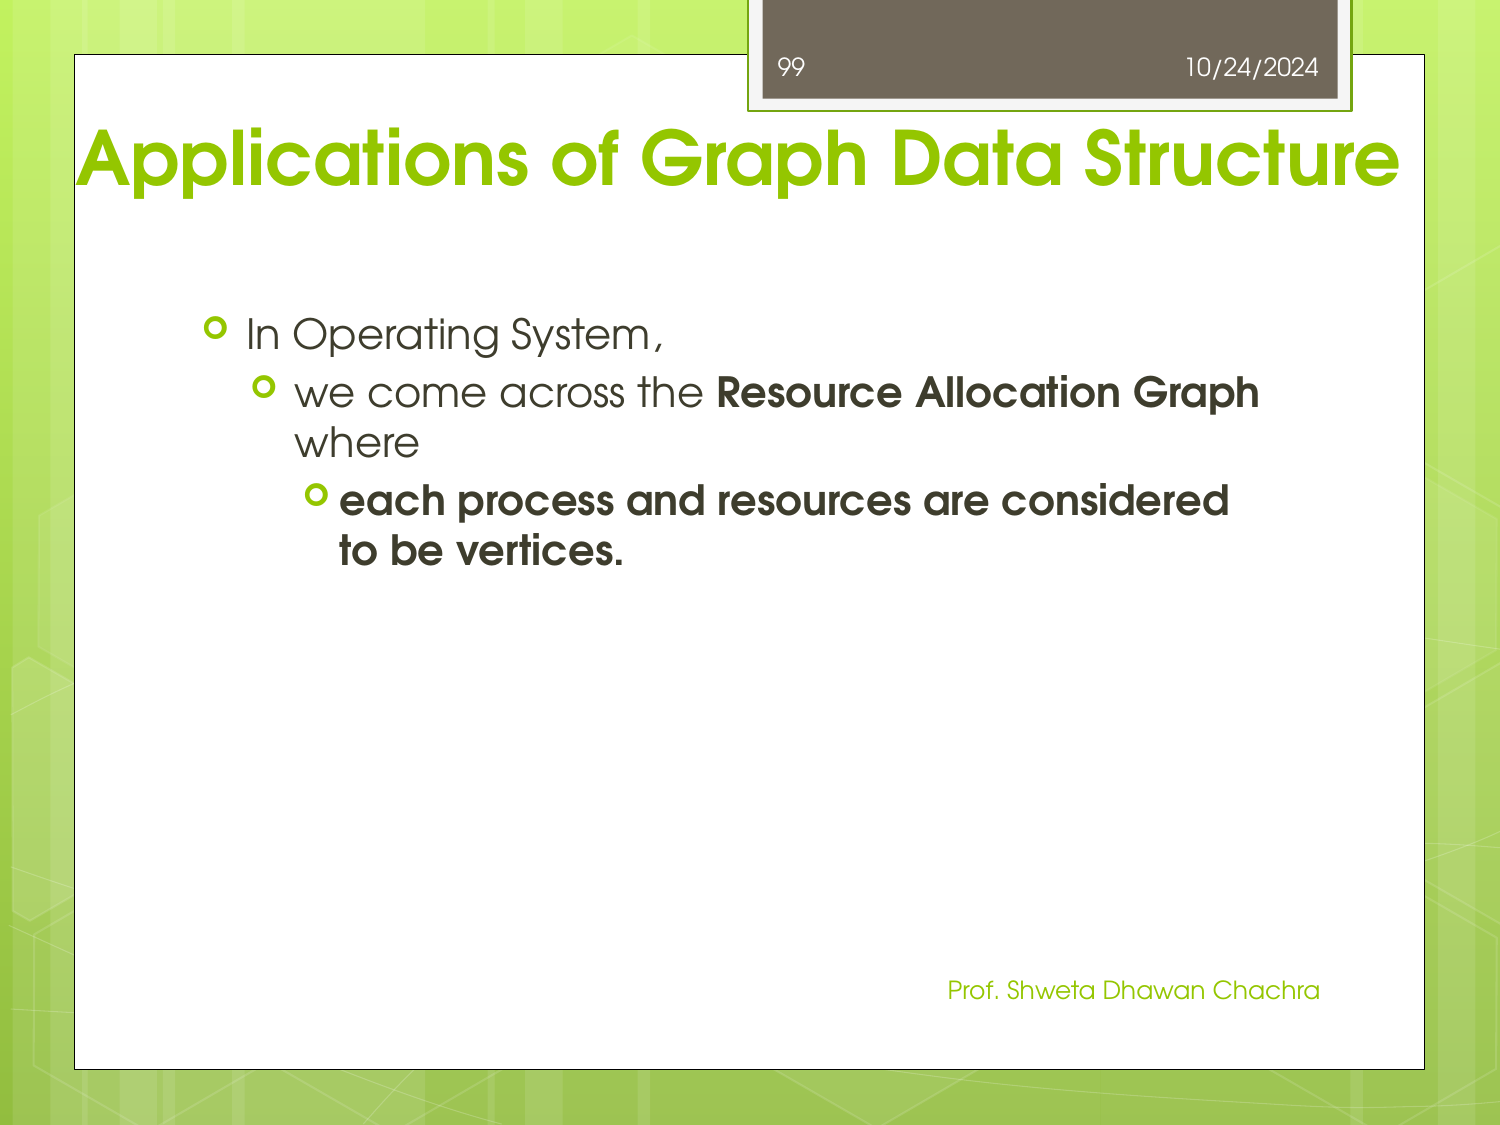

99
10/24/2024
Applications of Graph Data Structure
In Operating System,
we come across the Resource Allocation Graph where
each process and resources are considered to be vertices.
Prof. Shweta Dhawan Chachra